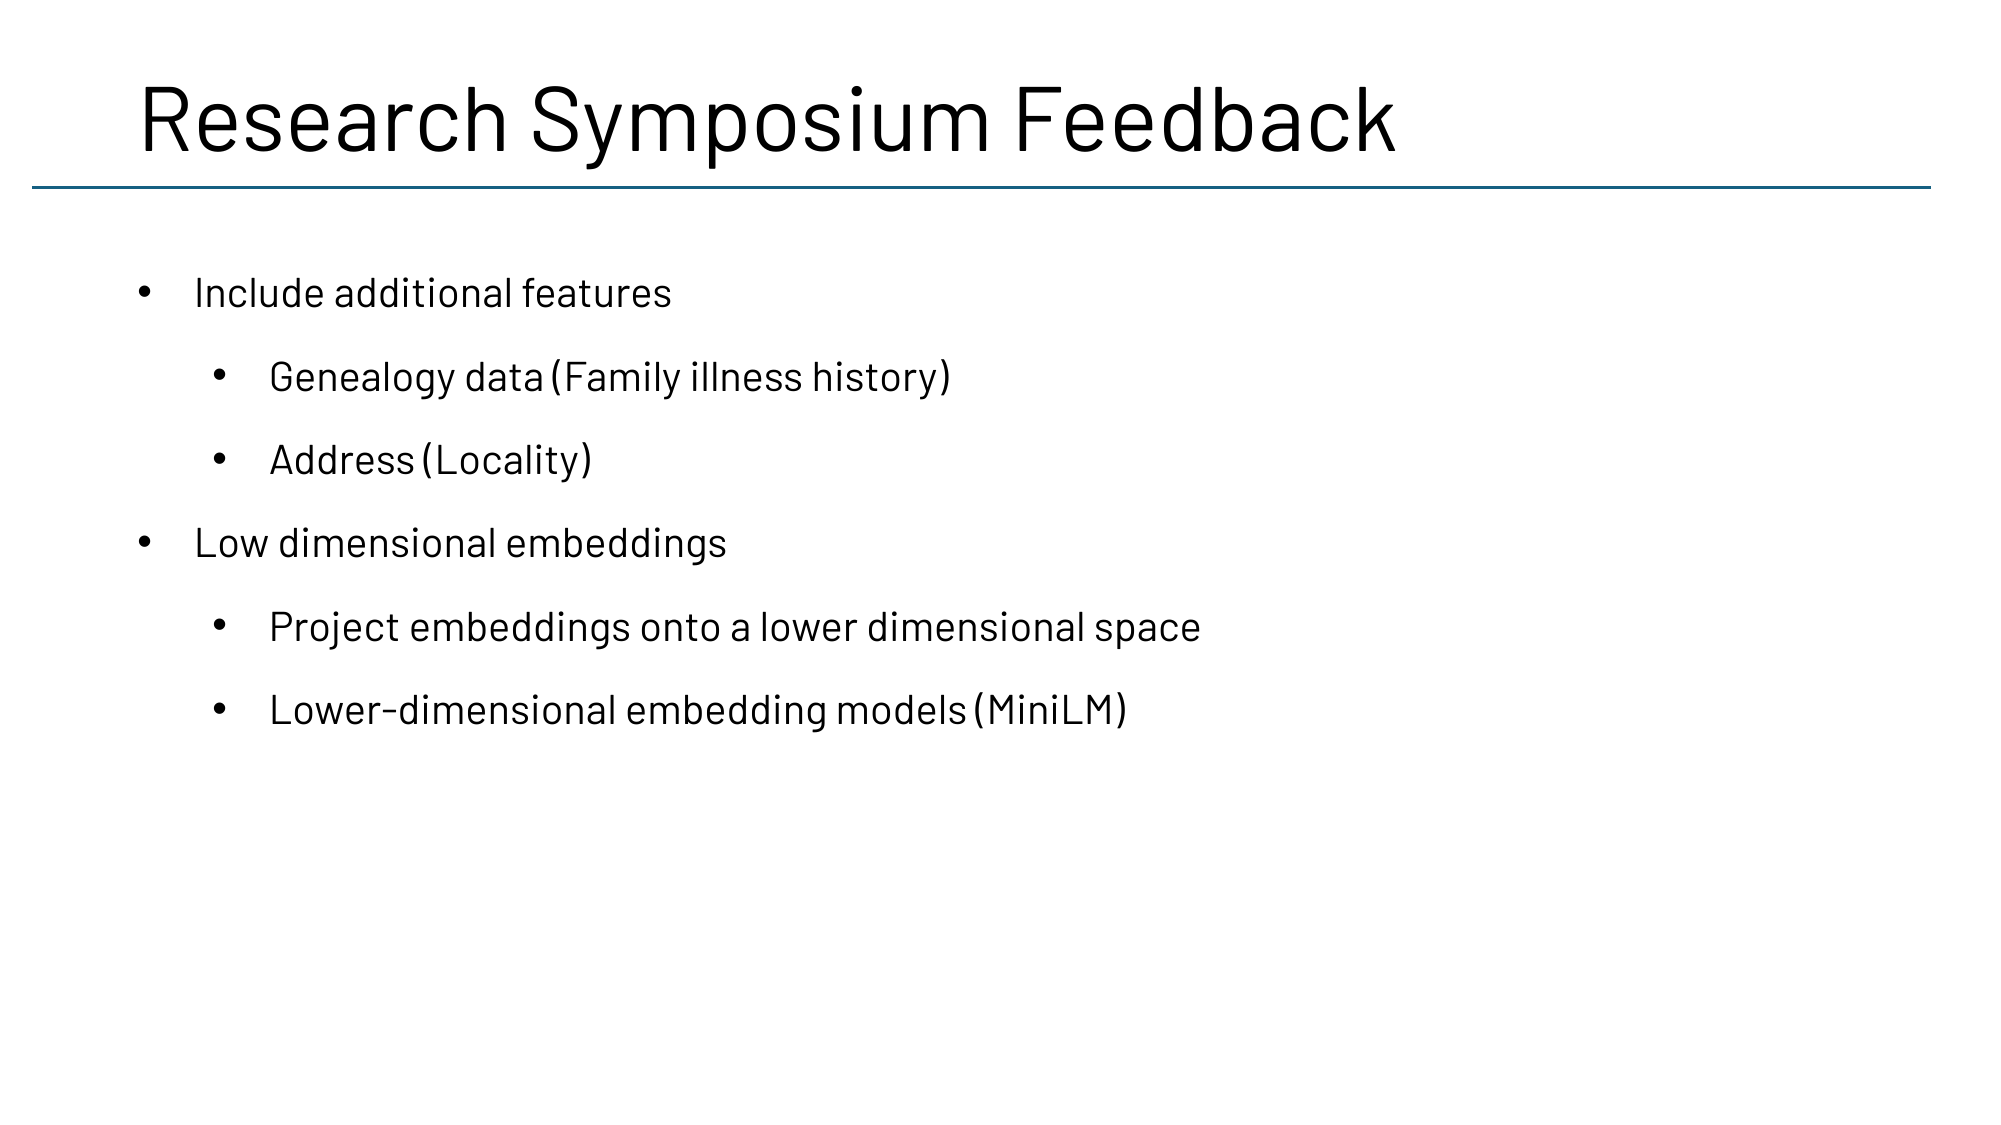

# Research Symposium Feedback
Include additional features
Genealogy data (Family illness history)
Address (Locality)
Low dimensional embeddings
Project embeddings onto a lower dimensional space
Lower-dimensional embedding models (MiniLM)